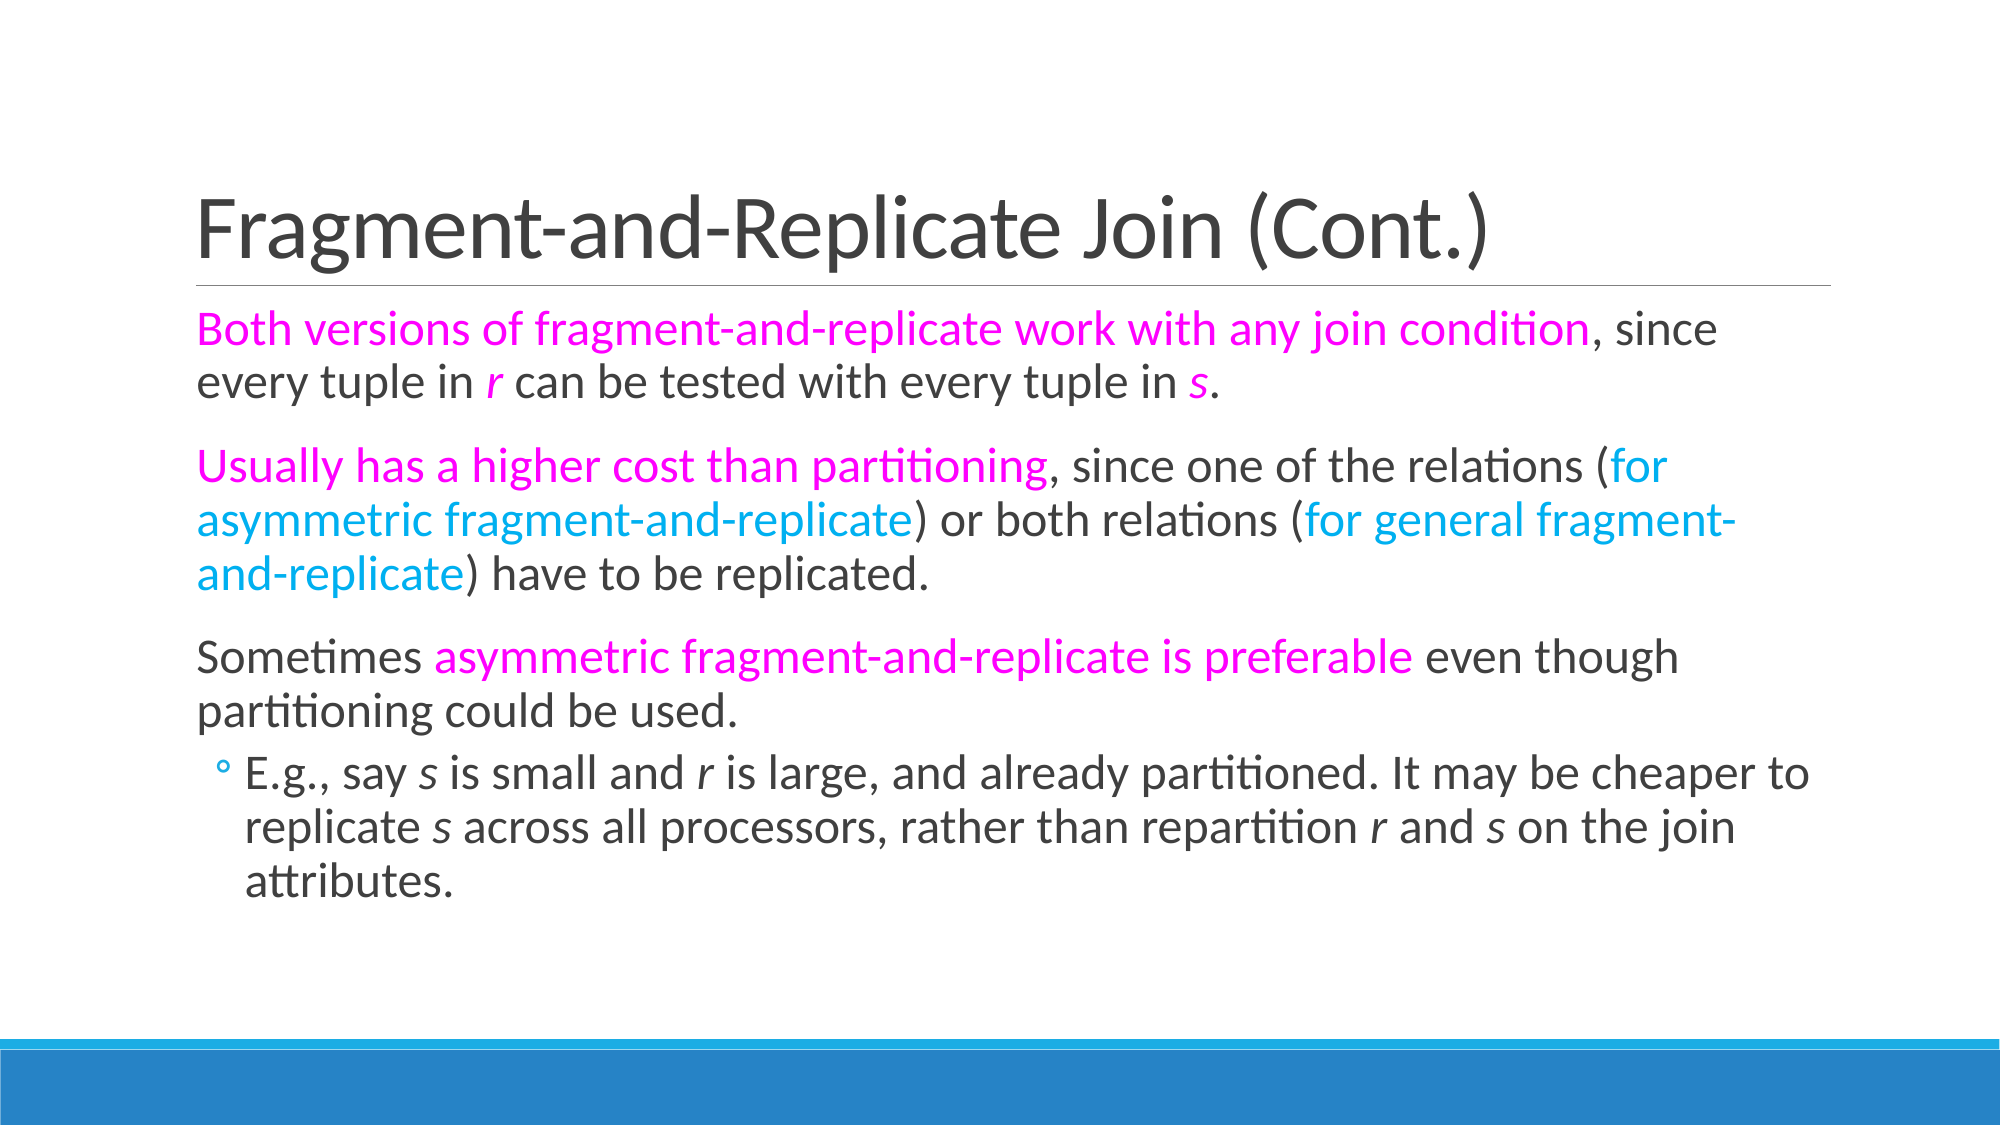

# Fragment-and-Replicate Join (Cont.)
Both versions of fragment-and-replicate work with any join condition, since every tuple in r can be tested with every tuple in s.
Usually has a higher cost than partitioning, since one of the relations (for asymmetric fragment-and-replicate) or both relations (for general fragment-and-replicate) have to be replicated.
Sometimes asymmetric fragment-and-replicate is preferable even though partitioning could be used.
E.g., say s is small and r is large, and already partitioned. It may be cheaper to replicate s across all processors, rather than repartition r and s on the join attributes.